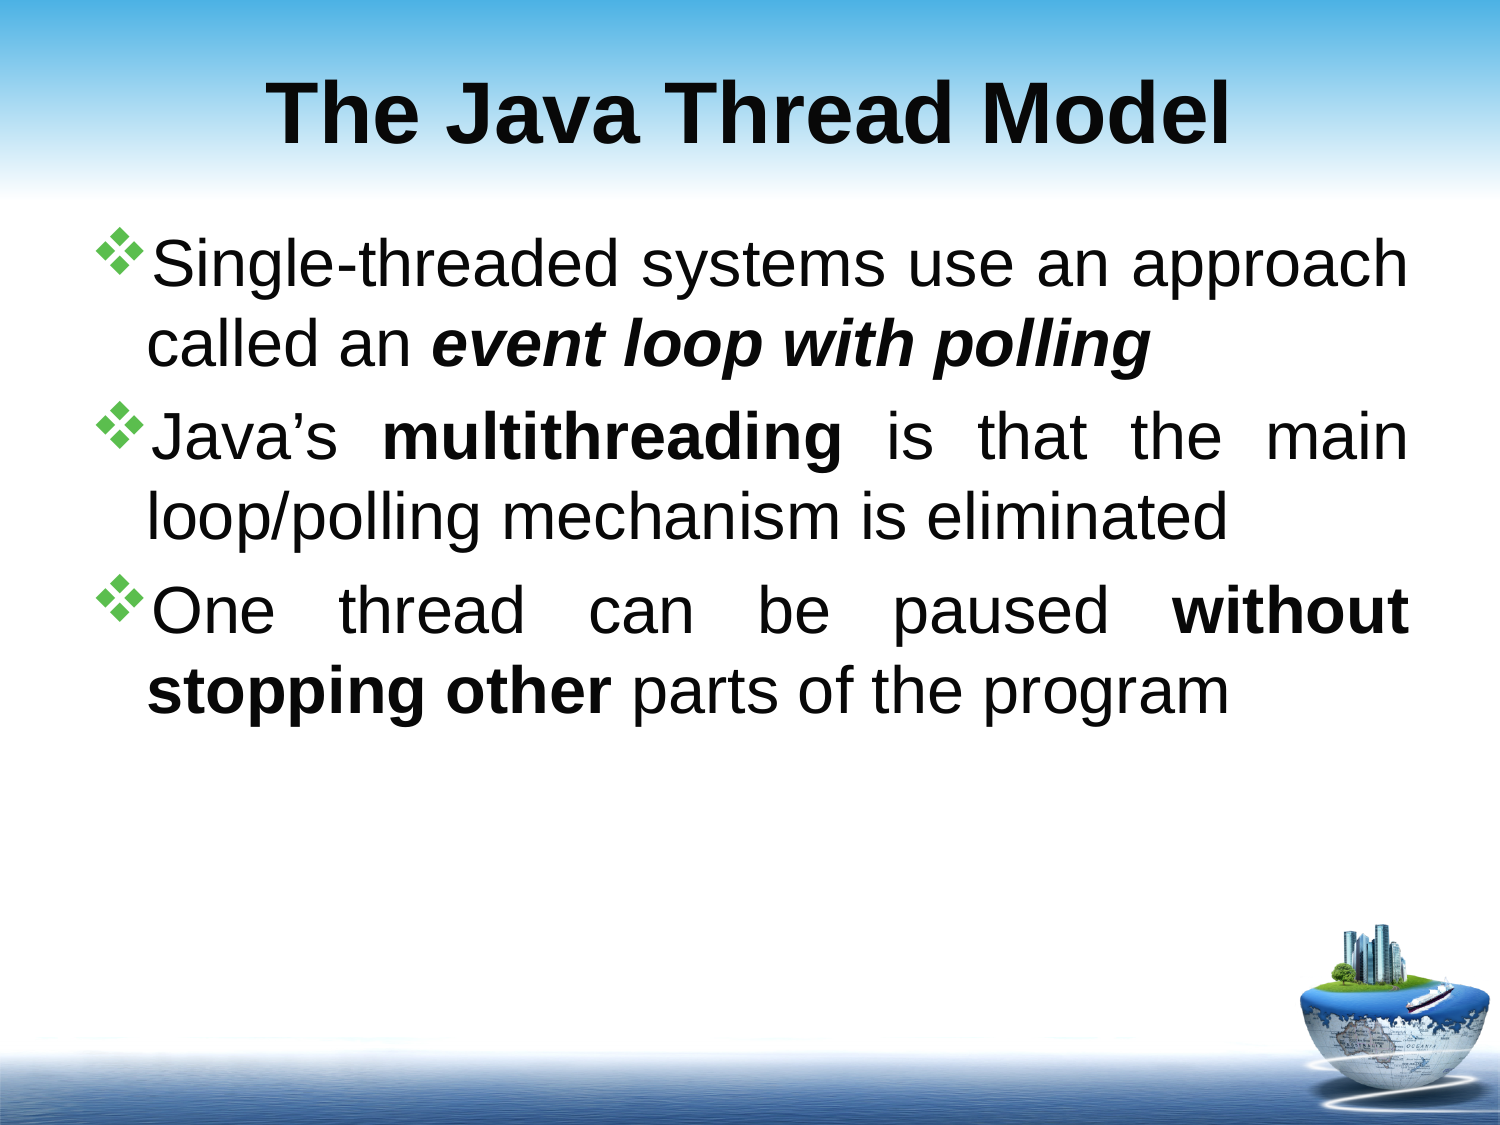

# The Java Thread Model
Single-threaded systems use an approach called an event loop with polling
Java’s multithreading is that the main loop/polling mechanism is eliminated
One thread can be paused without stopping other parts of the program